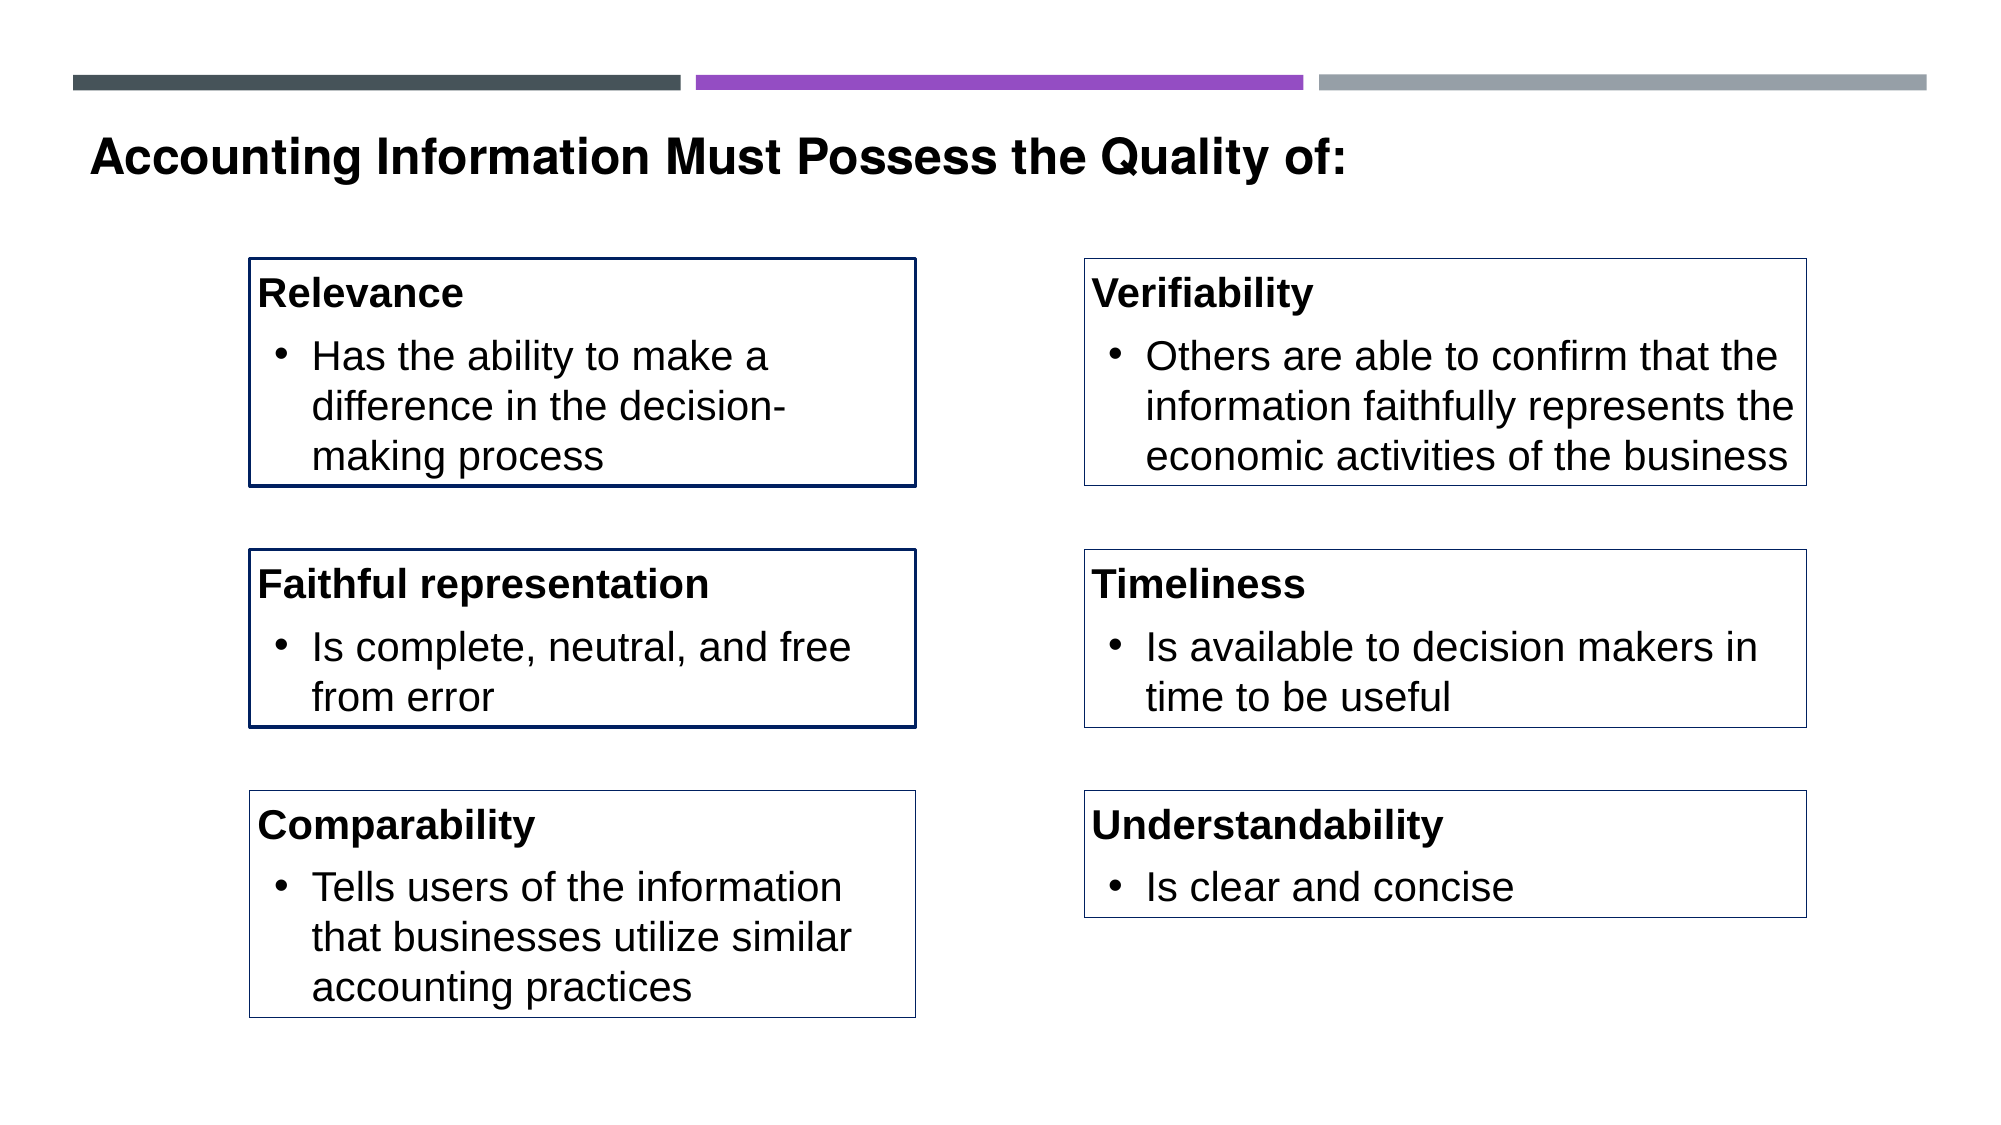

Accounting Information Must Possess the Quality of:
Relevance
Has the ability to make a difference in the decision-making process
Verifiability
Others are able to confirm that the information faithfully represents the economic activities of the business
Faithful representation
Is complete, neutral, and free from error
Timeliness
Is available to decision makers in time to be useful
Comparability
Tells users of the information that businesses utilize similar accounting practices
Understandability
Is clear and concise
15